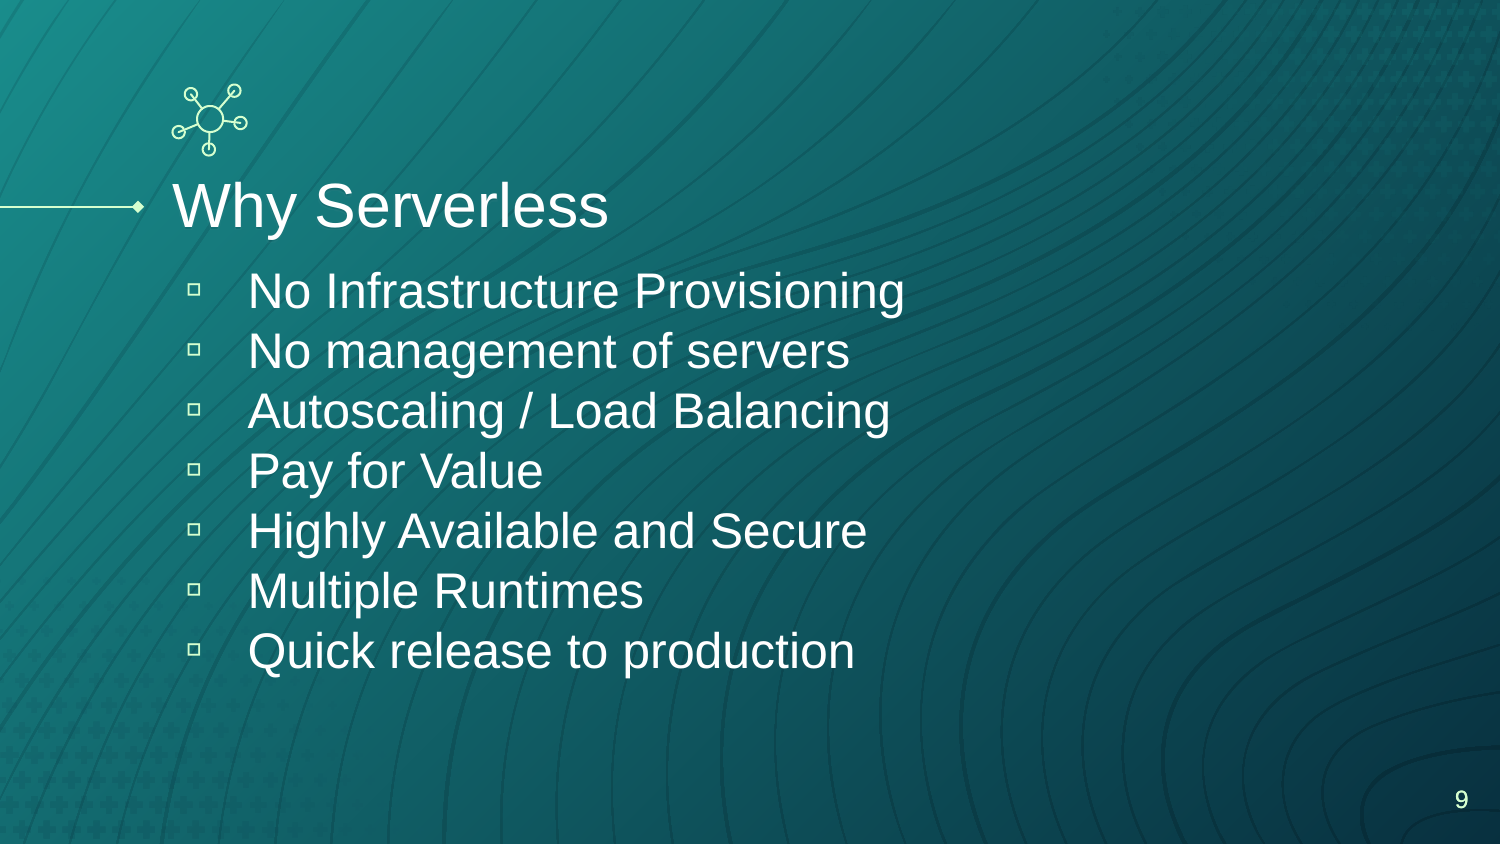

# Why Serverless
No Infrastructure Provisioning
No management of servers
Autoscaling / Load Balancing
Pay for Value
Highly Available and Secure
Multiple Runtimes
Quick release to production
9
9